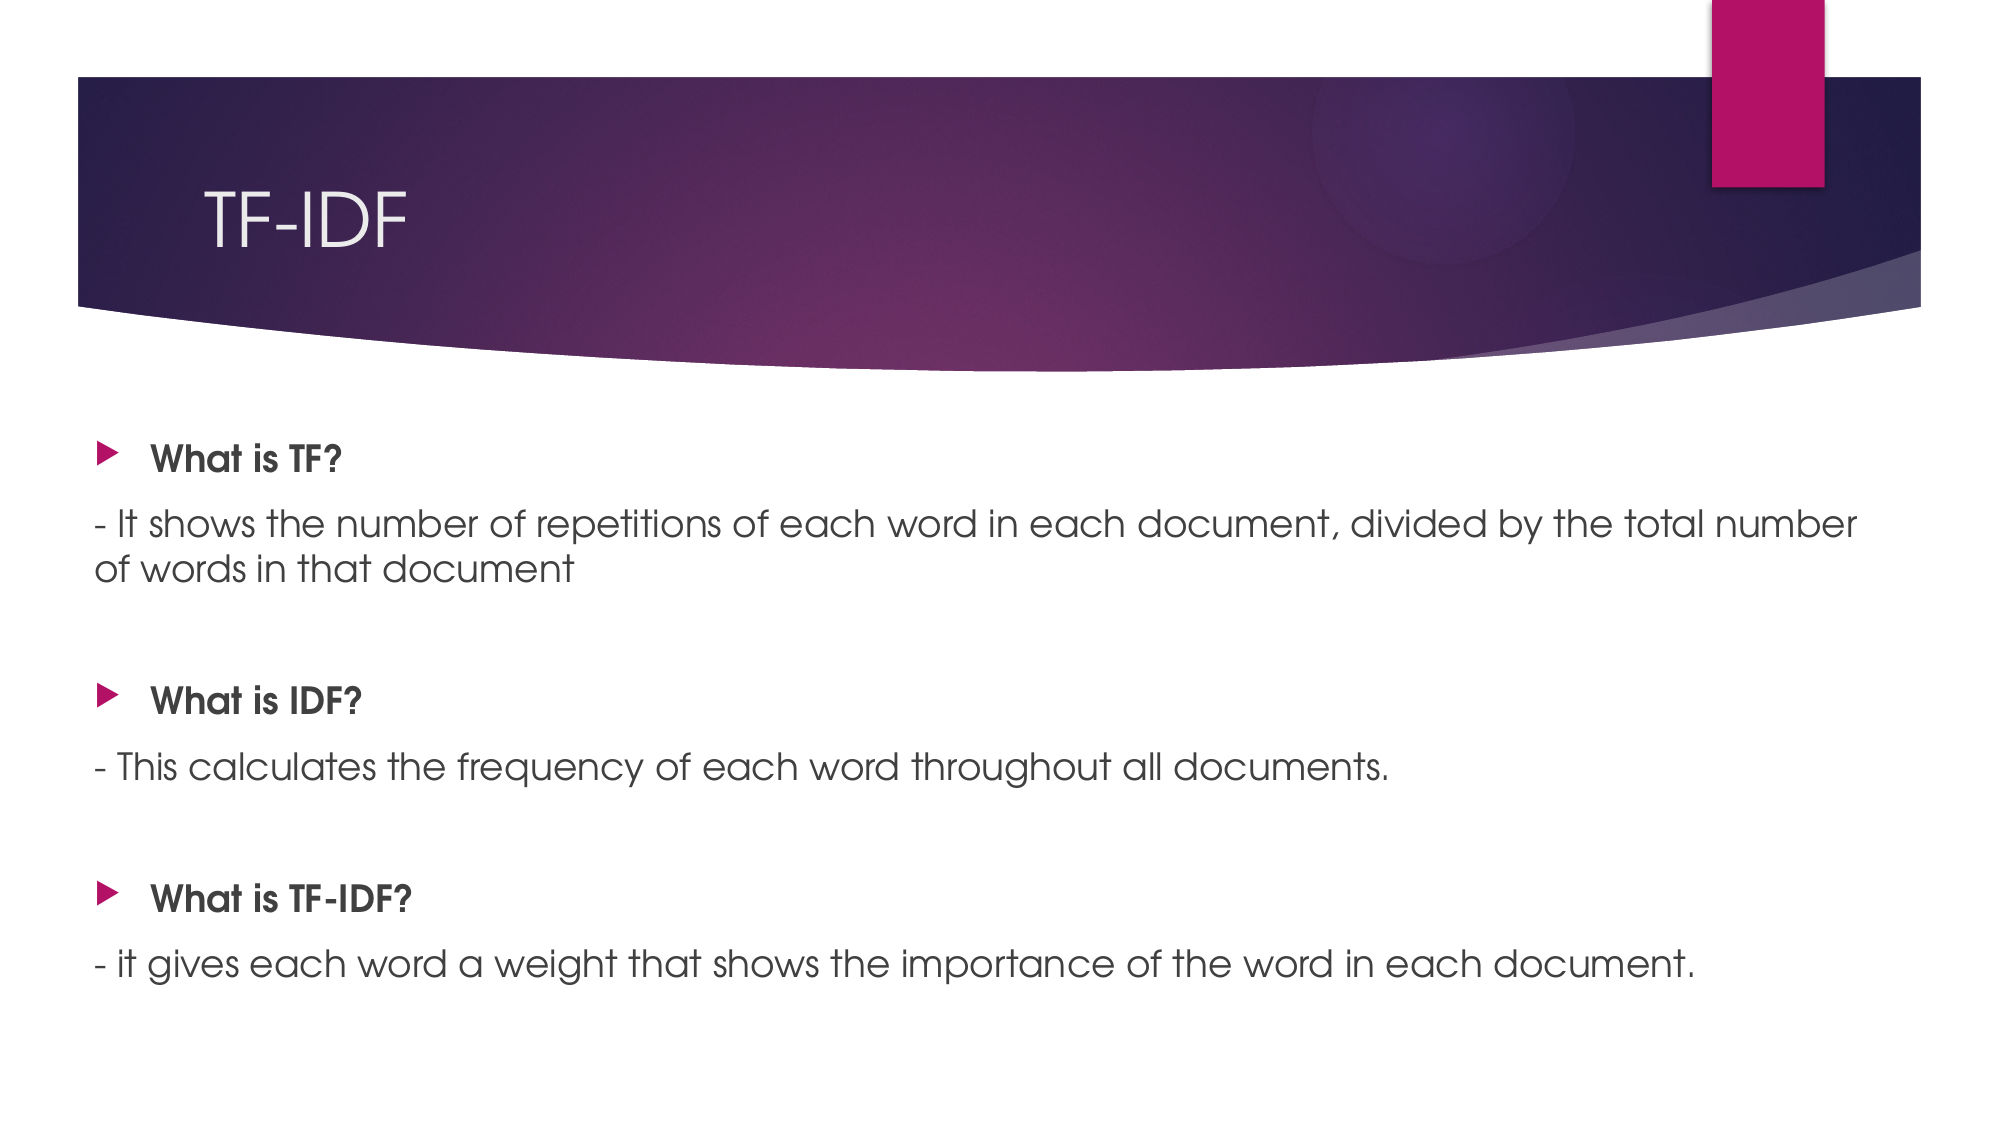

# TF-IDF
What is TF?
- It shows the number of repetitions of each word in each document, divided by the total number of words in that document

What is IDF?
- This calculates the frequency of each word throughout all documents.

What is TF-IDF?
- it gives each word a weight that shows the importance of the word in each document.